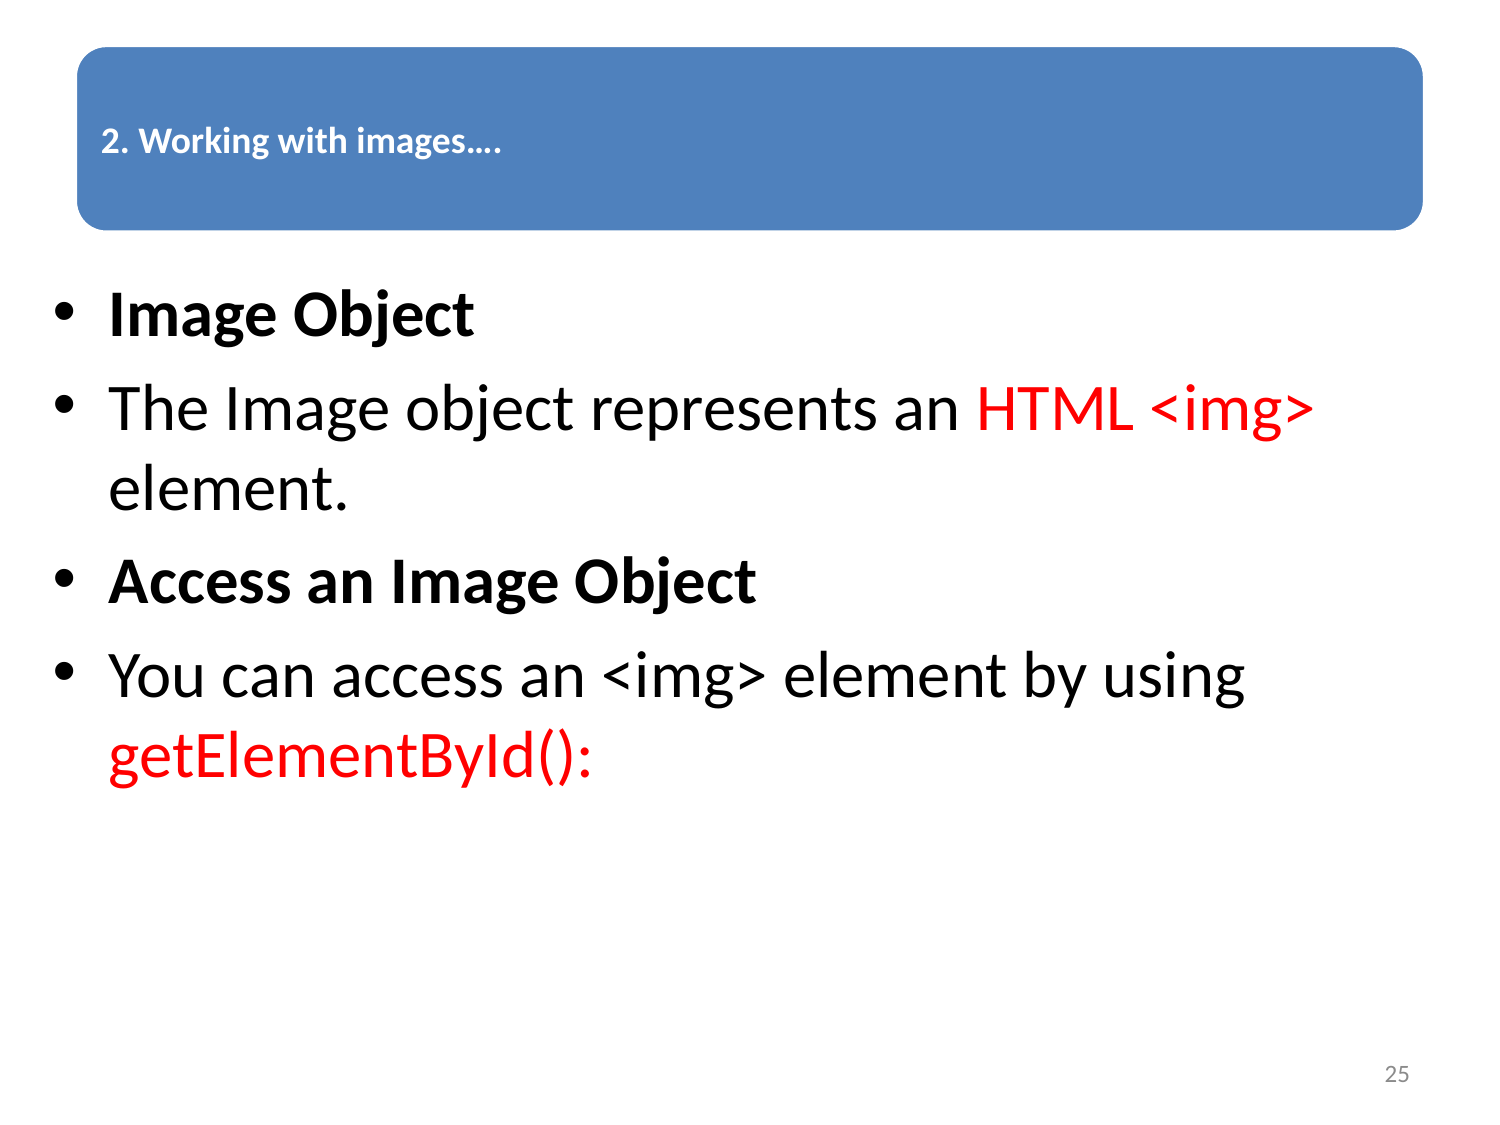

2. Working with images….
Image Object
The Image object represents an HTML <img> element.
Access an Image Object
You can access an <img> element by using getElementById():
25